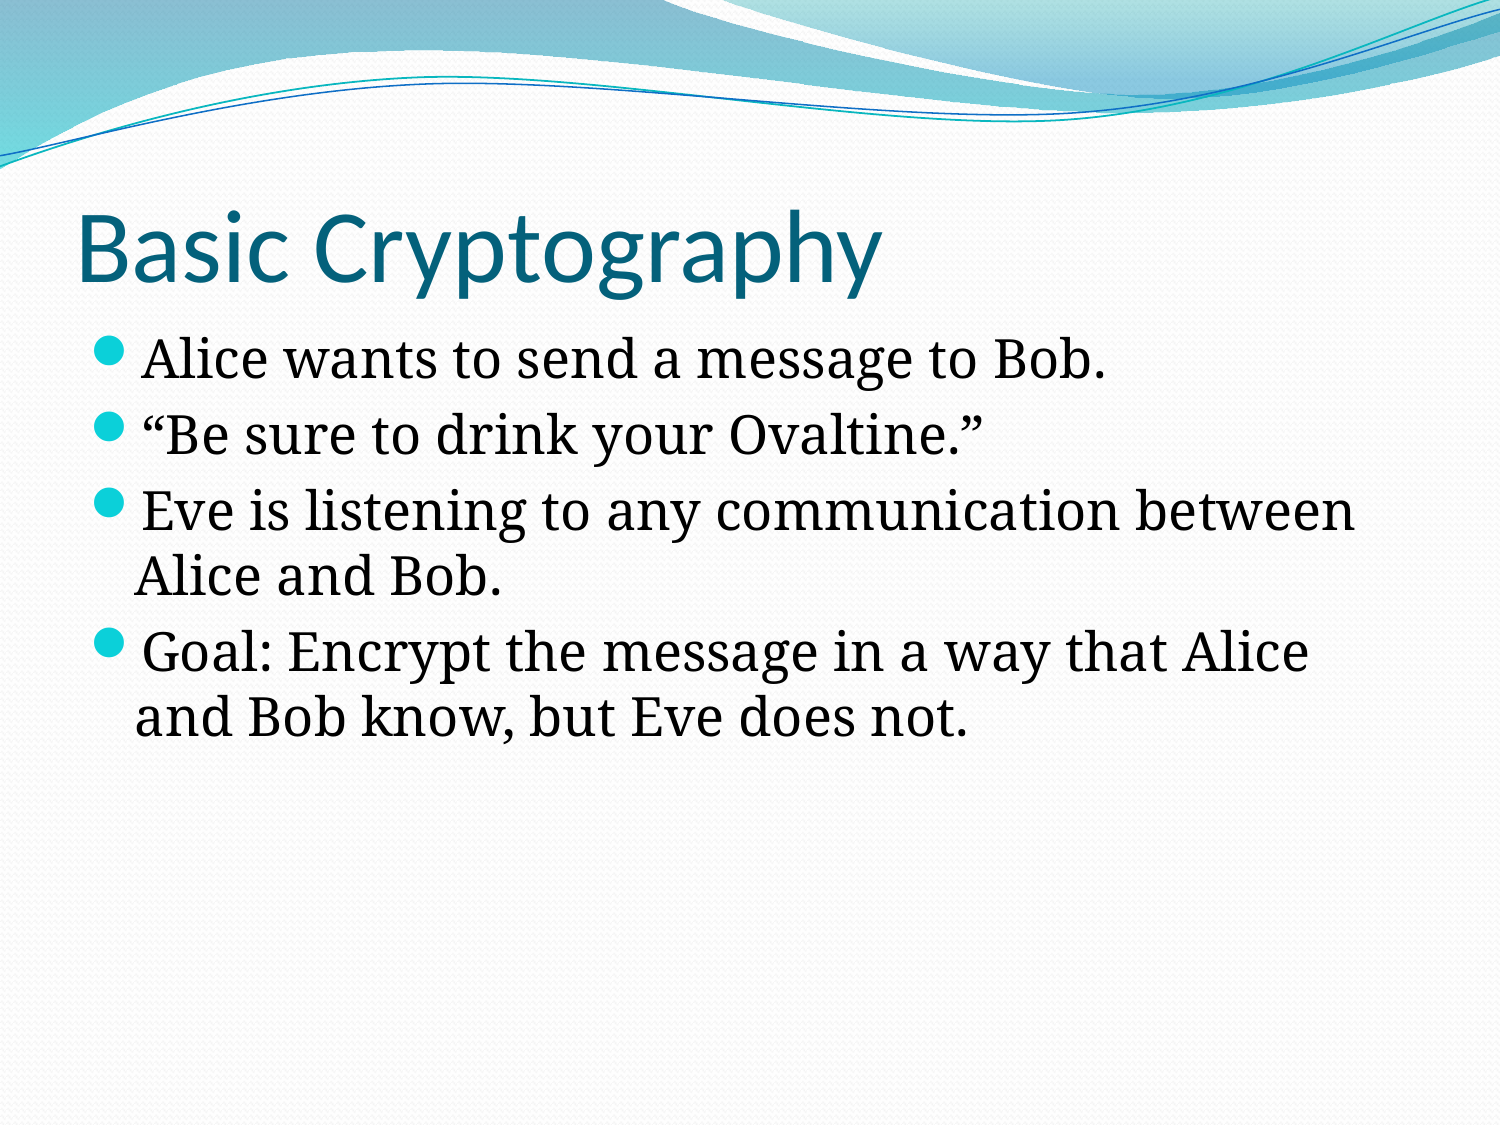

# Basic Cryptography
Alice wants to send a message to Bob.
“Be sure to drink your Ovaltine.”
Eve is listening to any communication between Alice and Bob.
Goal: Encrypt the message in a way that Alice and Bob know, but Eve does not.